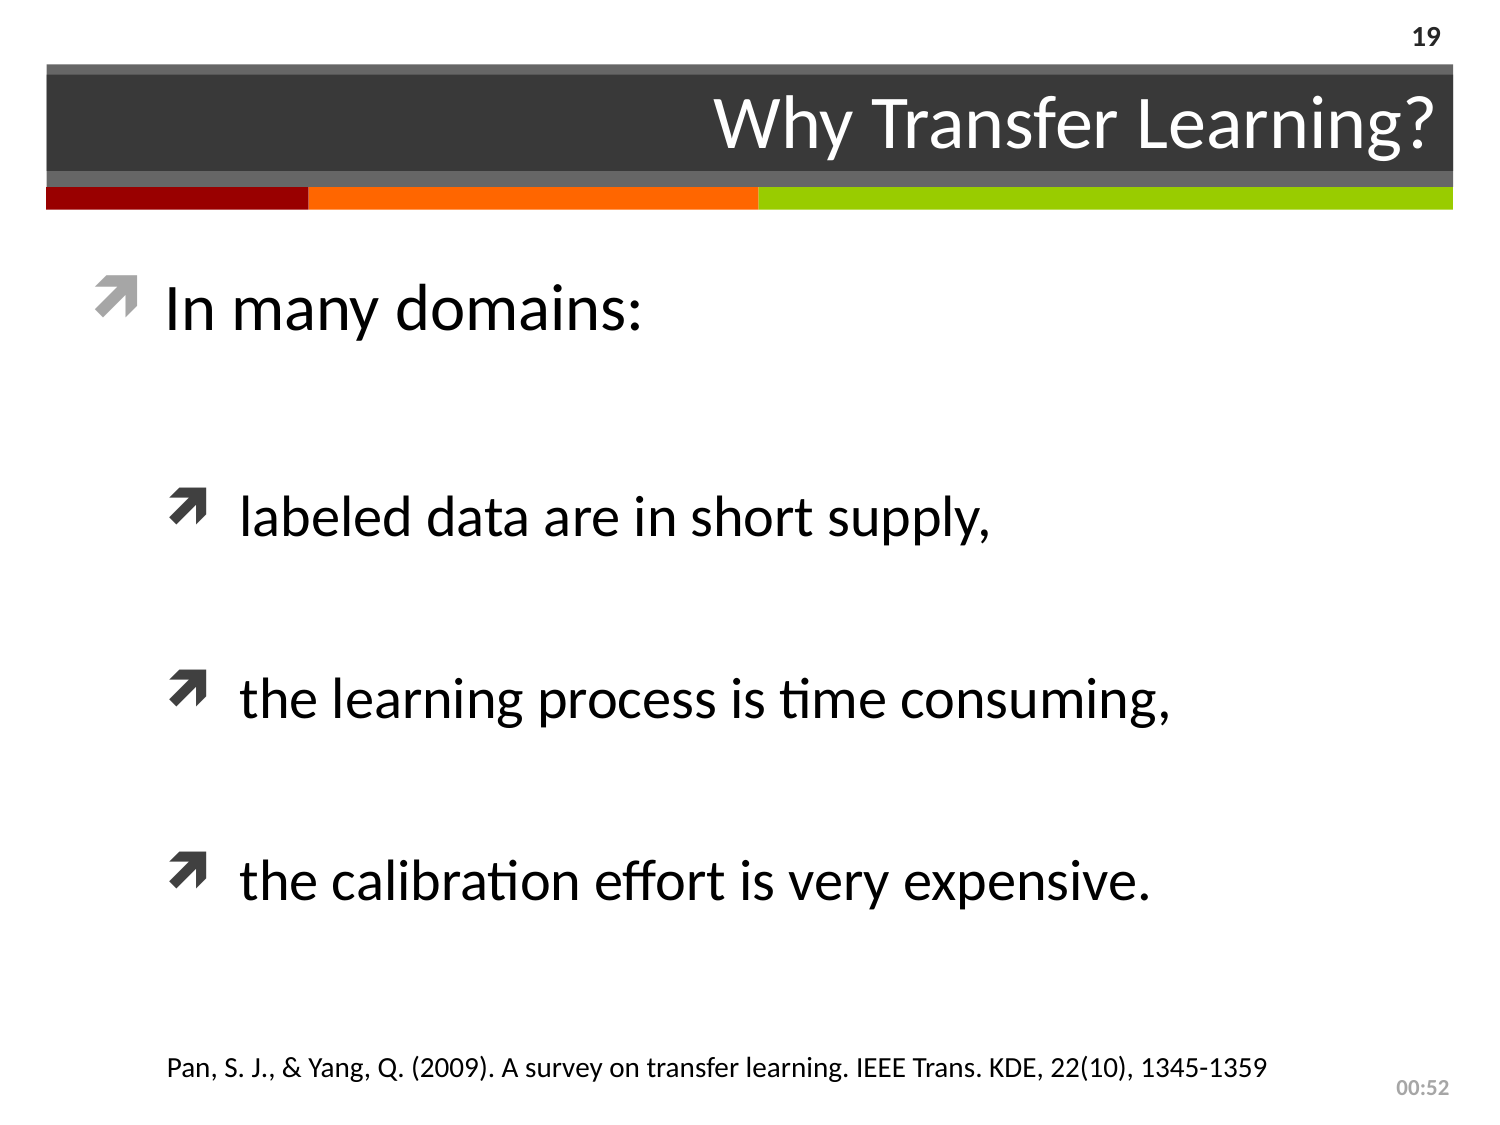

19
# Why Transfer Learning?
In many domains:

labeled data are in short supply,

the learning process is time consuming,

the calibration effort is very expensive.
Pan, S. J., & Yang, Q. (2009). A survey on transfer learning. IEEE Trans. KDE, 22(10), 1345-1359
00:52